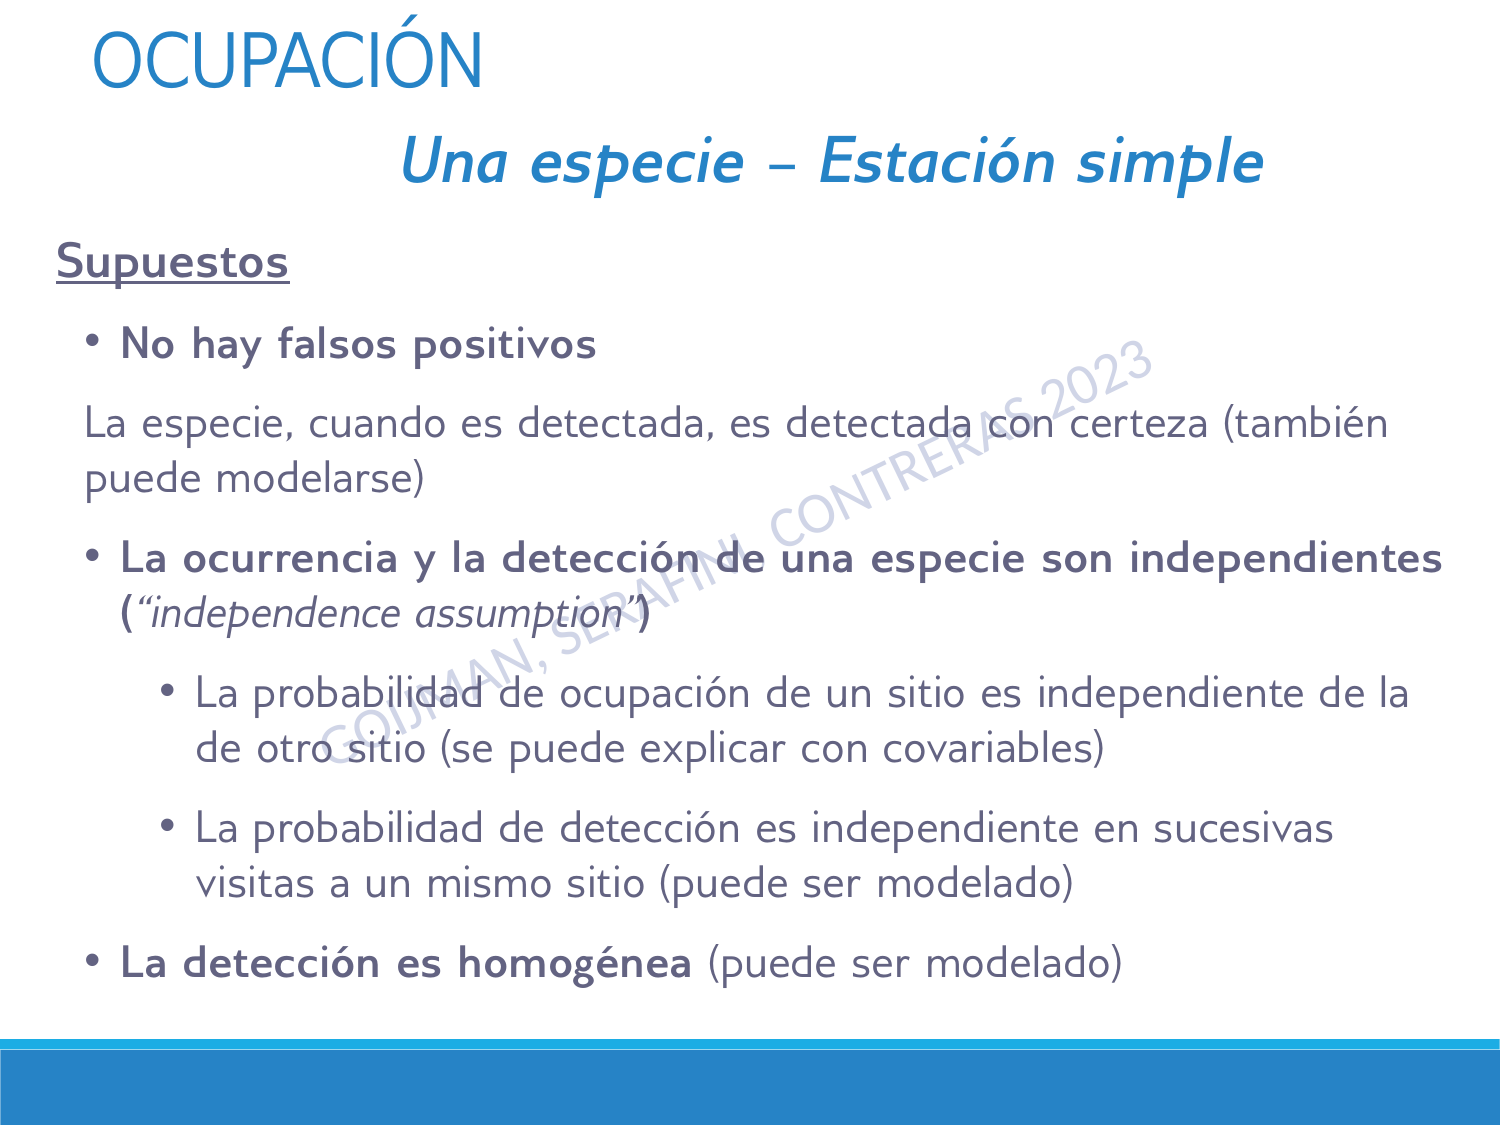

OCUPACIÓN
	Una especie – Estación simple
Supuestos
No hay falsos positivos
La especie, cuando es detectada, es detectada con certeza (también puede modelarse)
La ocurrencia y la detección de una especie son independientes (“independence assumption”)
La probabilidad de ocupación de un sitio es independiente de la de otro sitio (se puede explicar con covariables)
La probabilidad de detección es independiente en sucesivas visitas a un mismo sitio (puede ser modelado)
La detección es homogénea (puede ser modelado)